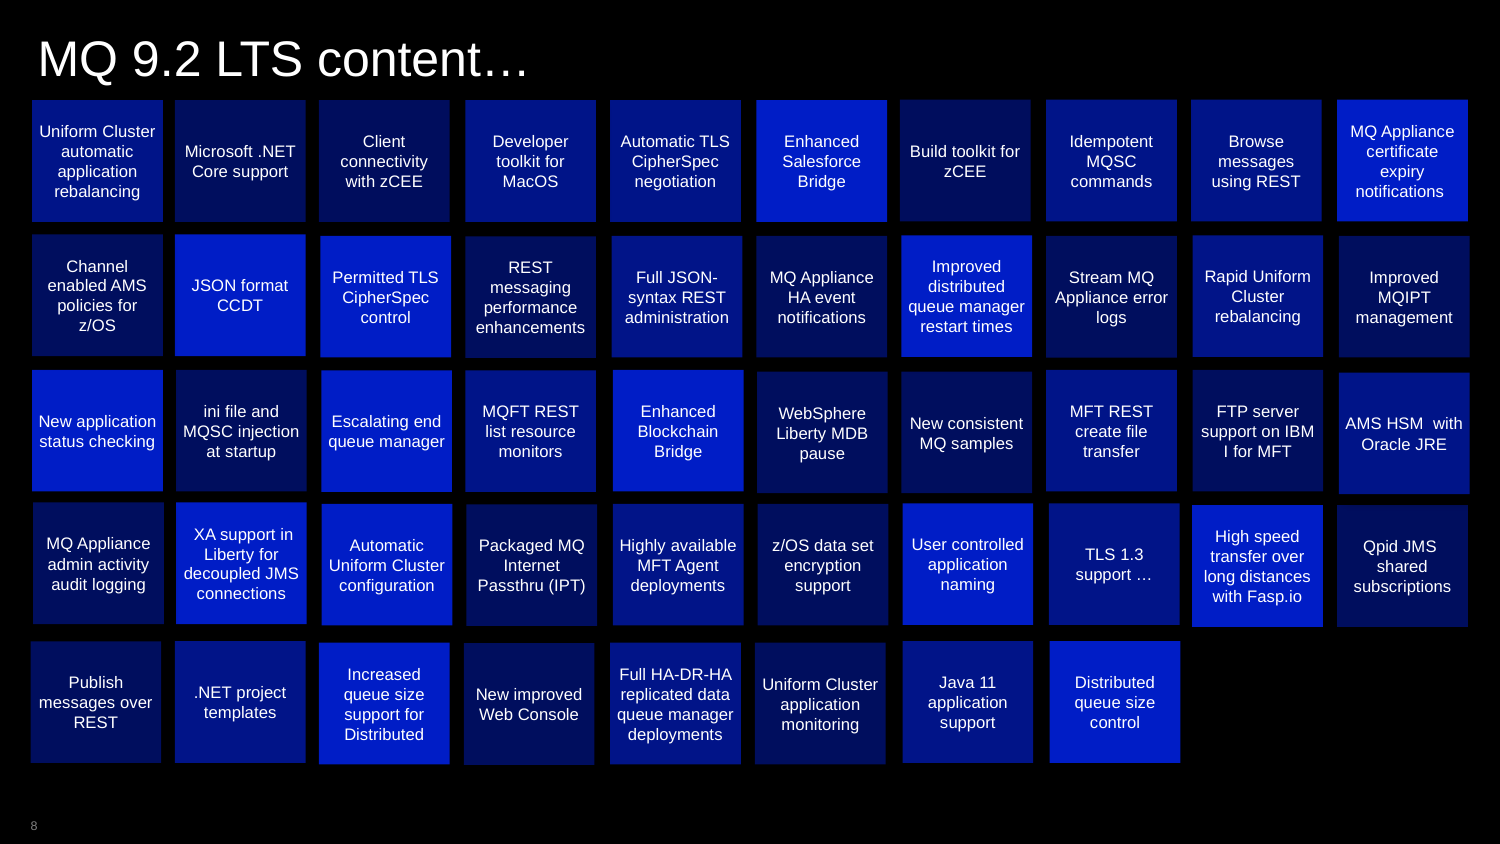

# MQ 9.2 LTS content…
Build toolkit for zCEE
Idempotent MQSC commands
Browse messages using REST
MQ Appliance certificate expiry notifications
Uniform Cluster automatic application rebalancing
Microsoft .NET Core support
Client connectivity with zCEE
Developer toolkit for MacOS
Automatic TLS CipherSpec negotiation
Enhanced Salesforce Bridge
Channel enabled AMS policies for z/OS
JSON format CCDT
Improved distributed queue manager restart times
Rapid Uniform Cluster rebalancing
Permitted TLS CipherSpec control
Full JSON-syntax REST administration
MQ Appliance HA event notifications
Improved MQIPT management
Stream MQ Appliance error logs
REST messaging performance enhancements
New application status checking
ini file and MQSC injection at startup
Enhanced Blockchain Bridge
MFT REST create file transfer
FTP server support on IBM I for MFT
Escalating end queue manager
MQFT REST list resource monitors
WebSphere Liberty MDB pause
New consistent MQ samples
AMS HSM  with Oracle JRE
MQ Appliance admin activity audit logging
 XA support in Liberty for decoupled JMS connections
User controlled application naming
TLS 1.3 support …
Automatic Uniform Cluster configuration
Highly available MFT Agent deployments
z/OS data set encryption support
Packaged MQ Internet Passthru (IPT)
High speed transfer over long distances with Fasp.io
Qpid JMS  shared subscriptions
.NET project templates
Java 11 application support
Distributed queue size control
Publish messages over REST
Increased queue size support for Distributed
Full HA-DR-HA replicated data queue manager deployments
Uniform Cluster application monitoring
New improved Web Console
8